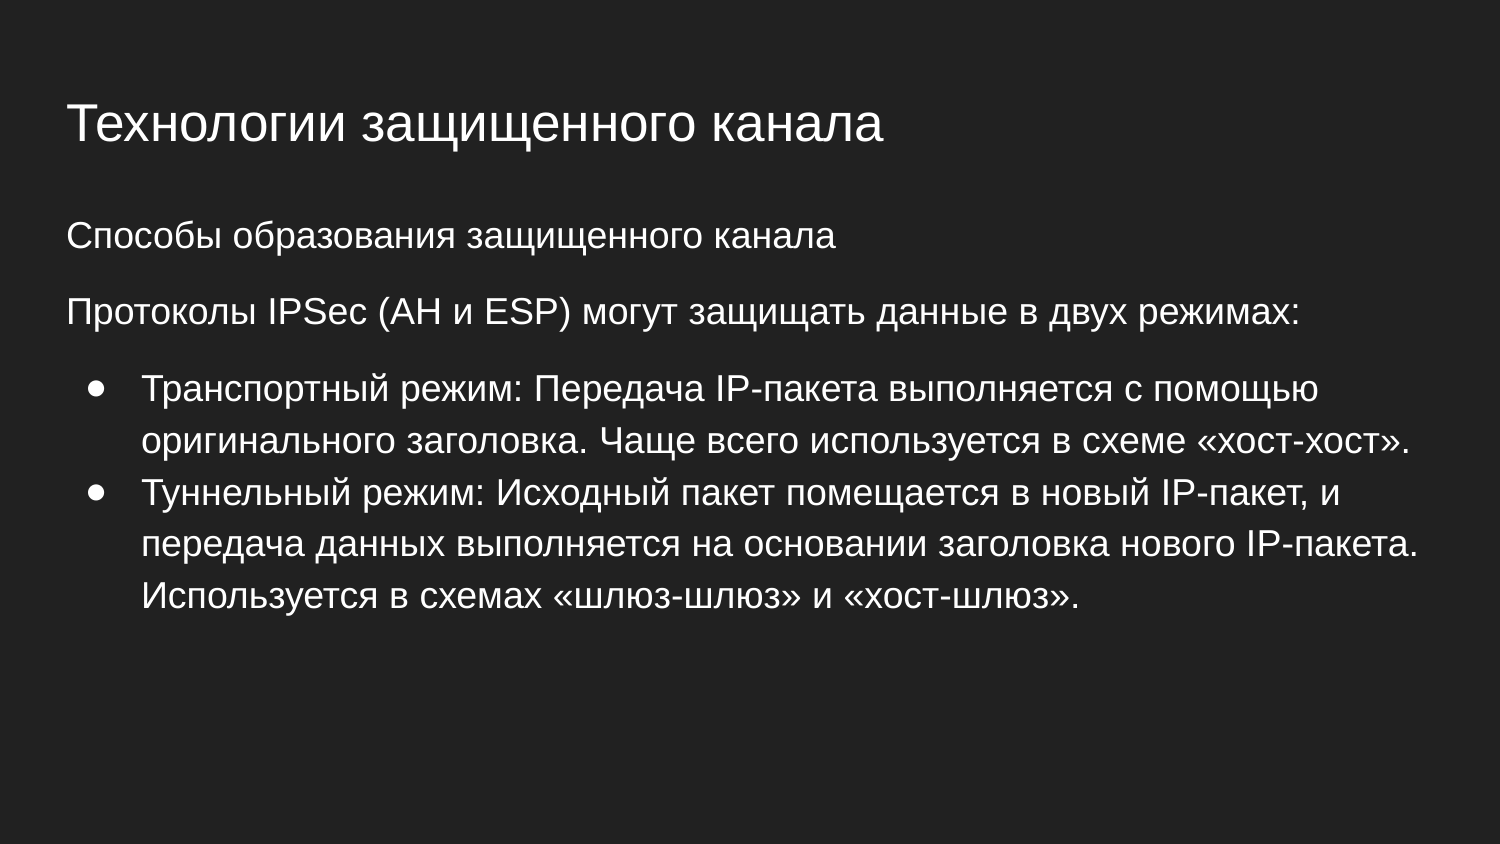

# Технологии защищенного канала
Способы образования защищенного канала
Протоколы IPSec (AH и ESP) могут защищать данные в двух режимах:
Транспортный режим: Передача IP-пакета выполняется с помощью оригинального заголовка. Чаще всего используется в схеме «хост-хост».
Туннельный режим: Исходный пакет помещается в новый IP-пакет, и передача данных выполняется на основании заголовка нового IP-пакета. Используется в схемах «шлюз-шлюз» и «хост-шлюз».